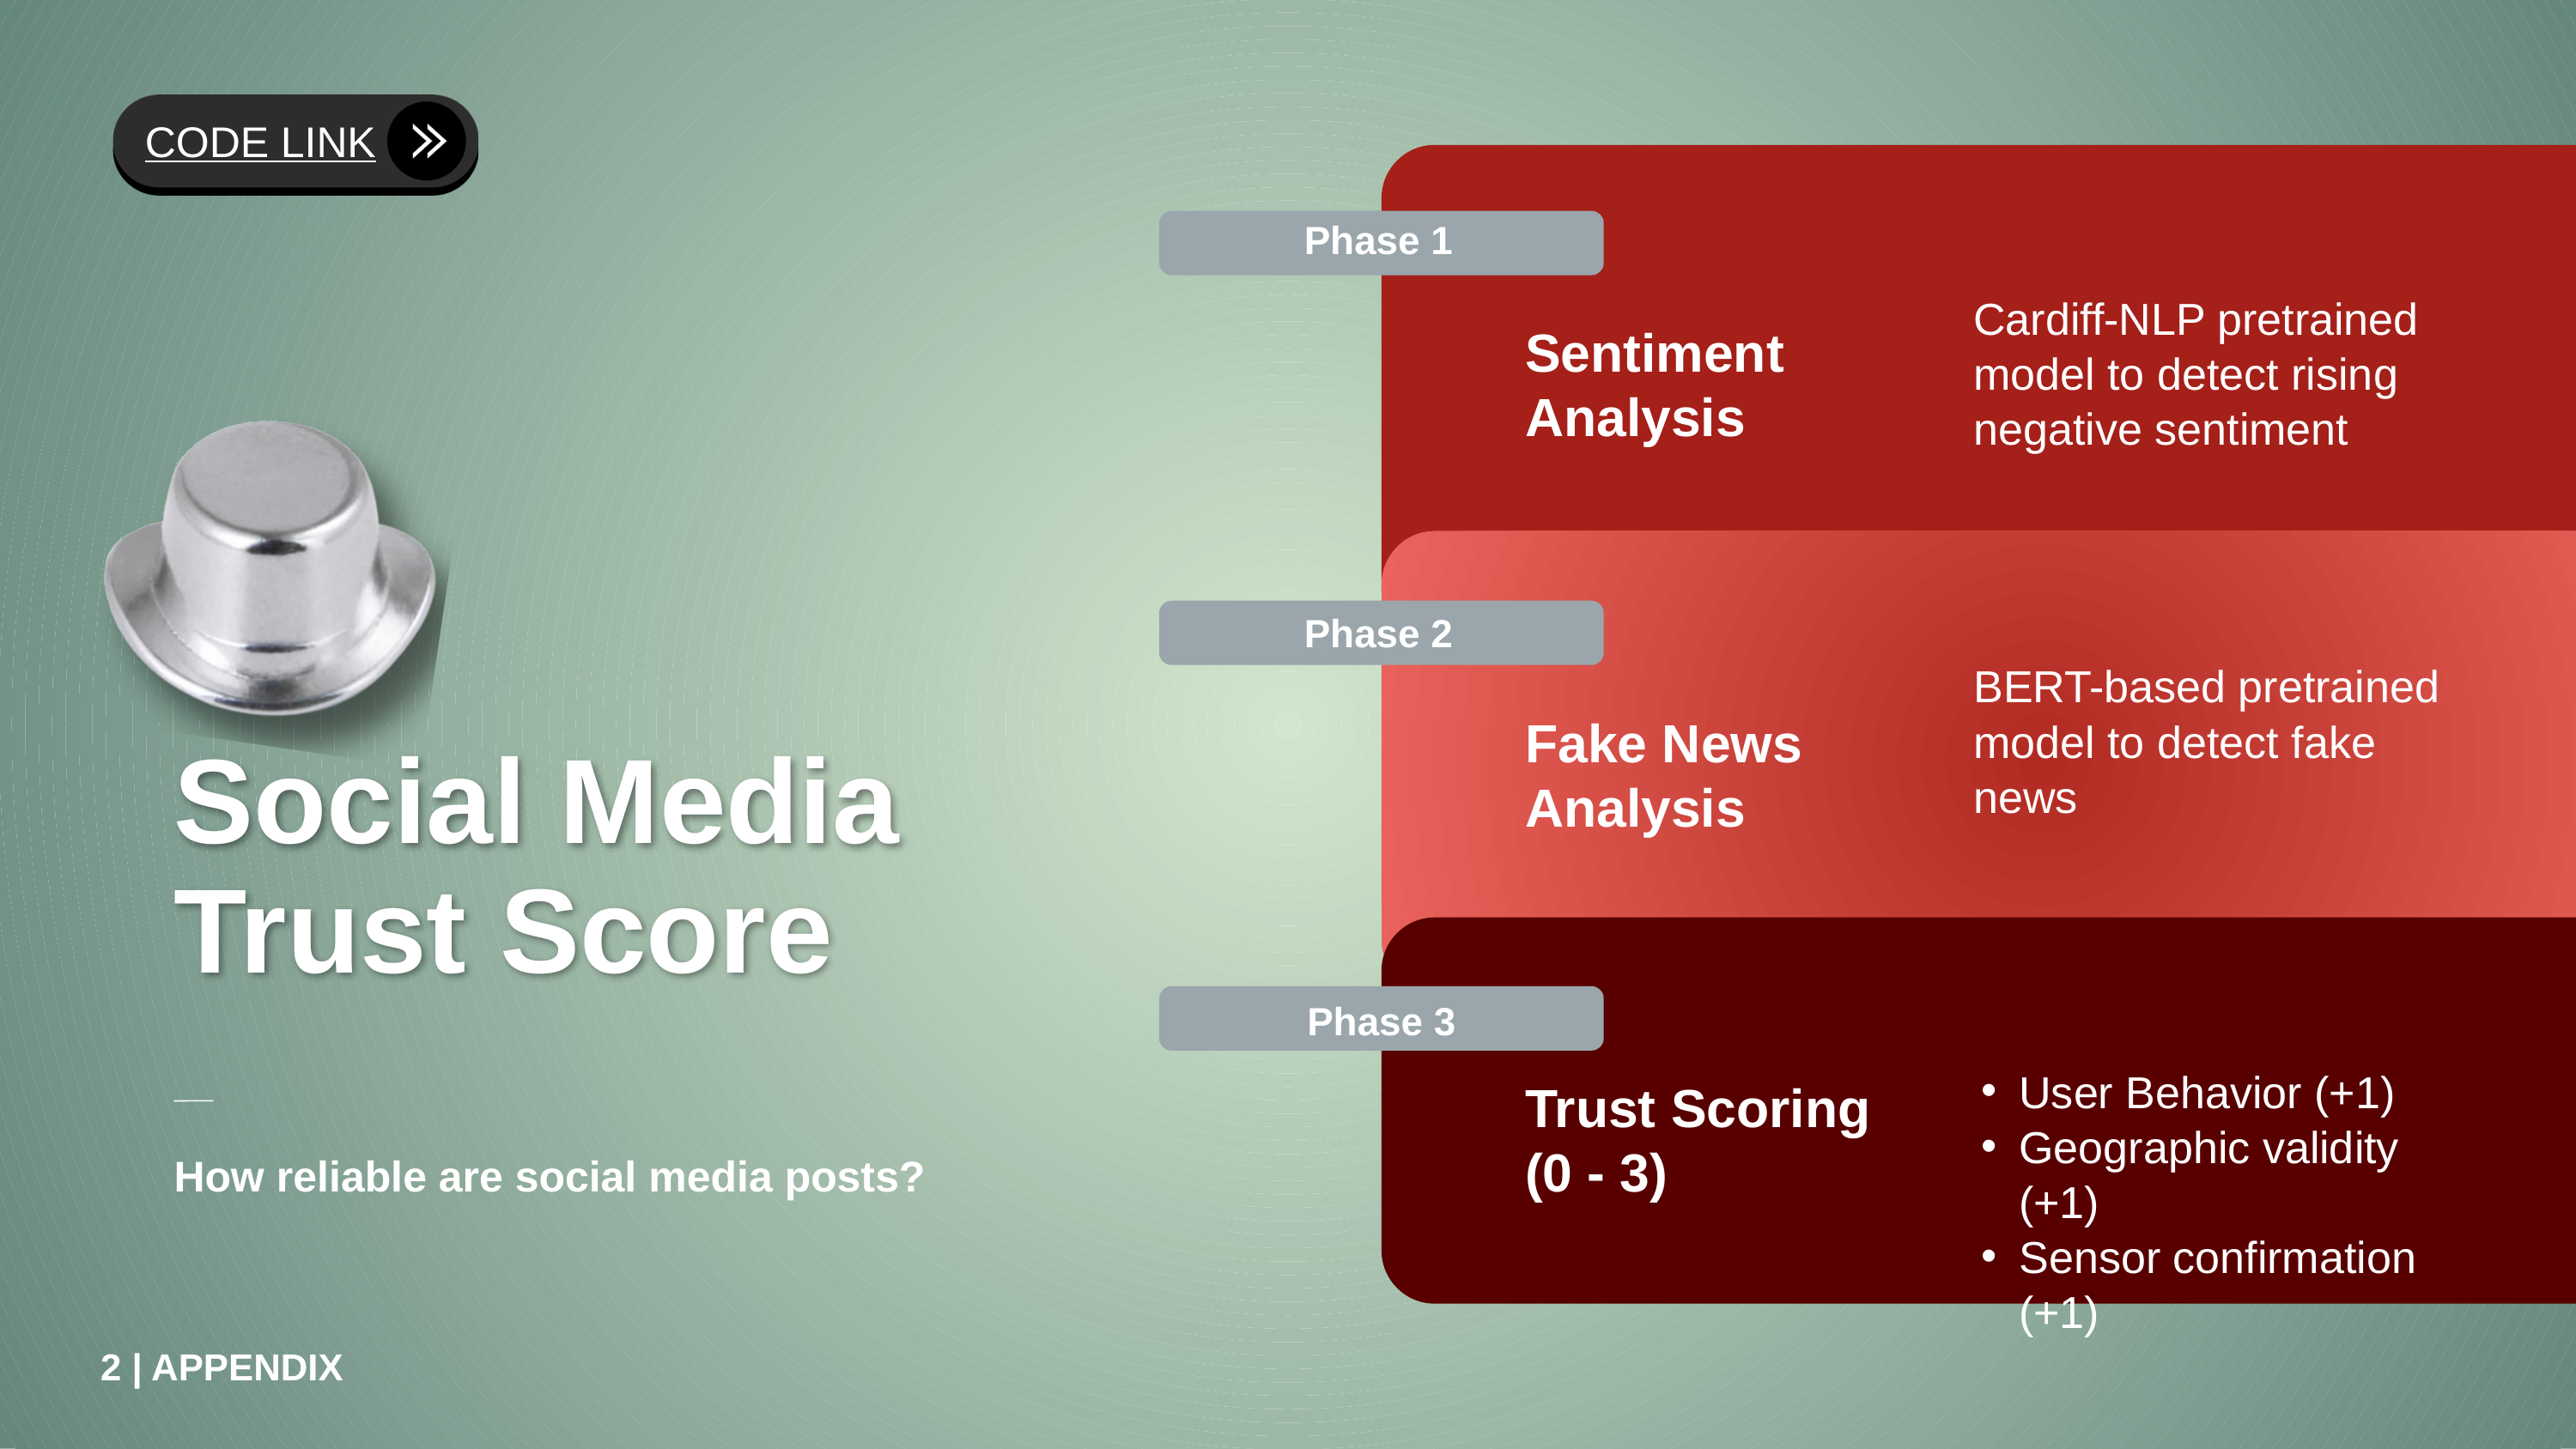

CODE LINK

Phase 1
Cardiff-NLP pretrained model to detect rising negative sentiment
Sentiment Analysis

Phase 2
BERT-based pretrained model to detect fake news
Fake News  Analysis
Social Media Trust Score

Phase 3
User Behavior (+1)
Geographic validity (+1)
Sensor confirmation (+1)
Trust Scoring
(0 - 3)

How reliable are social media posts?
2 | APPENDIX